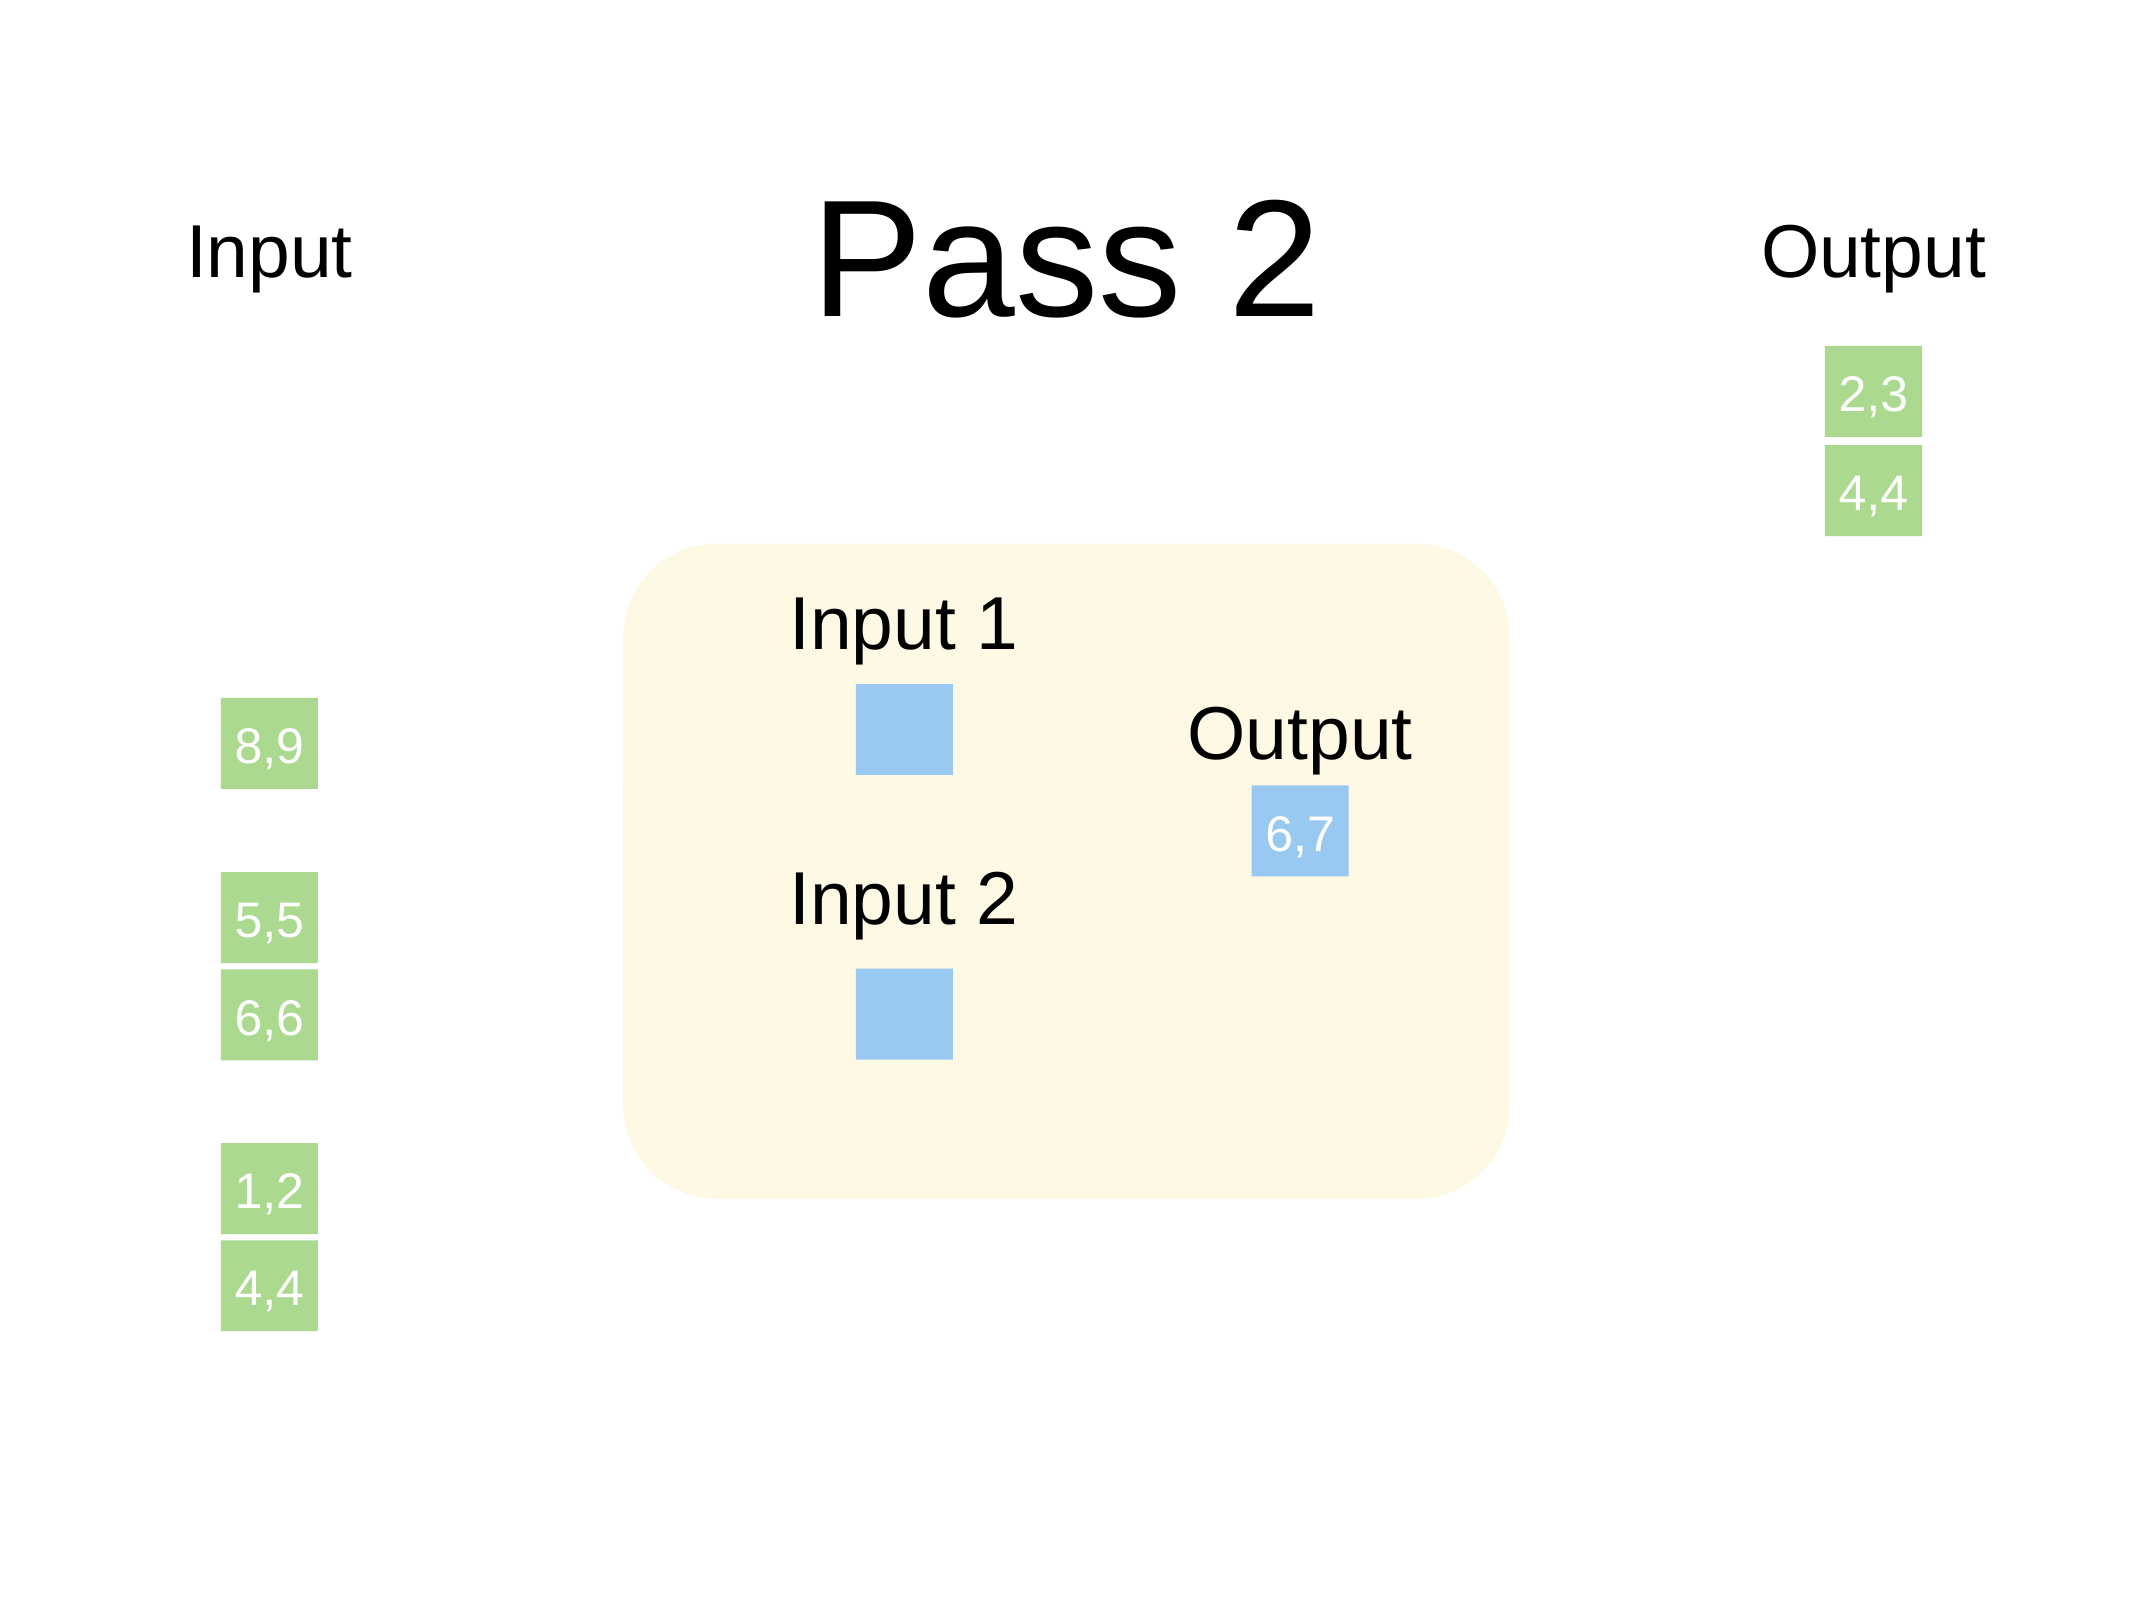

Pass 2
Input
Output
2,3
4,4

Input 1
Output

8,9
6,7
Input 2
5,5

6,6
1,2
4,4